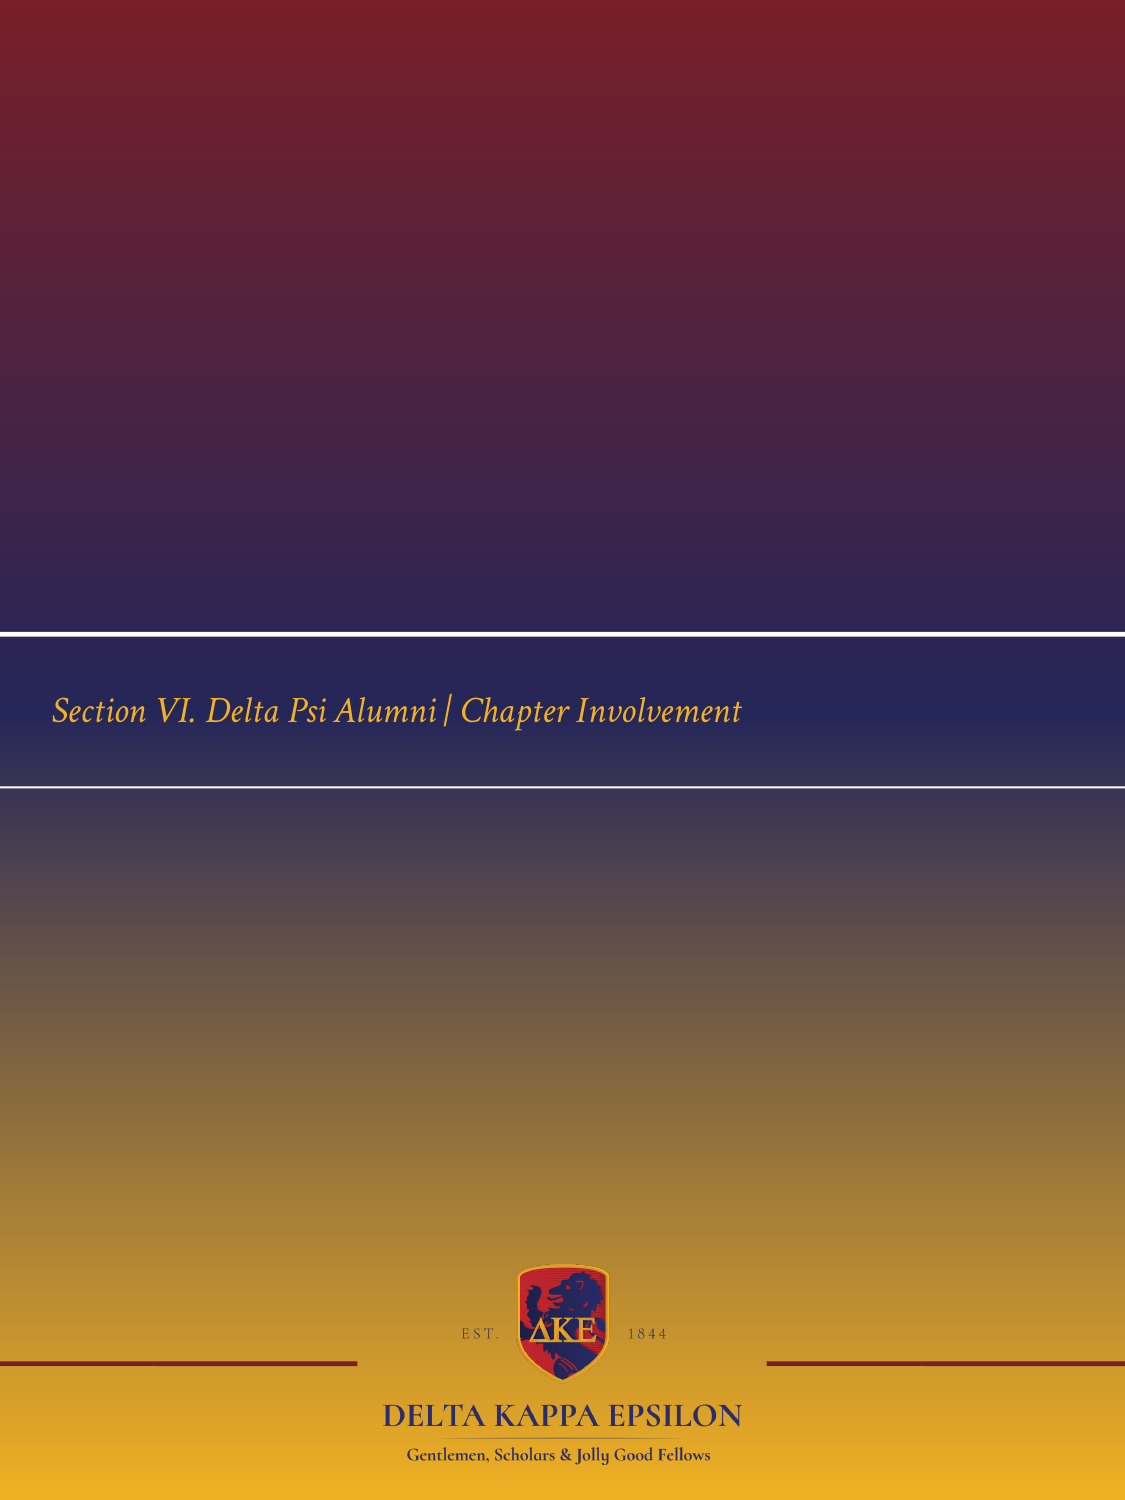

# Section VI. Delta Psi Alumni | Chapter Involvement